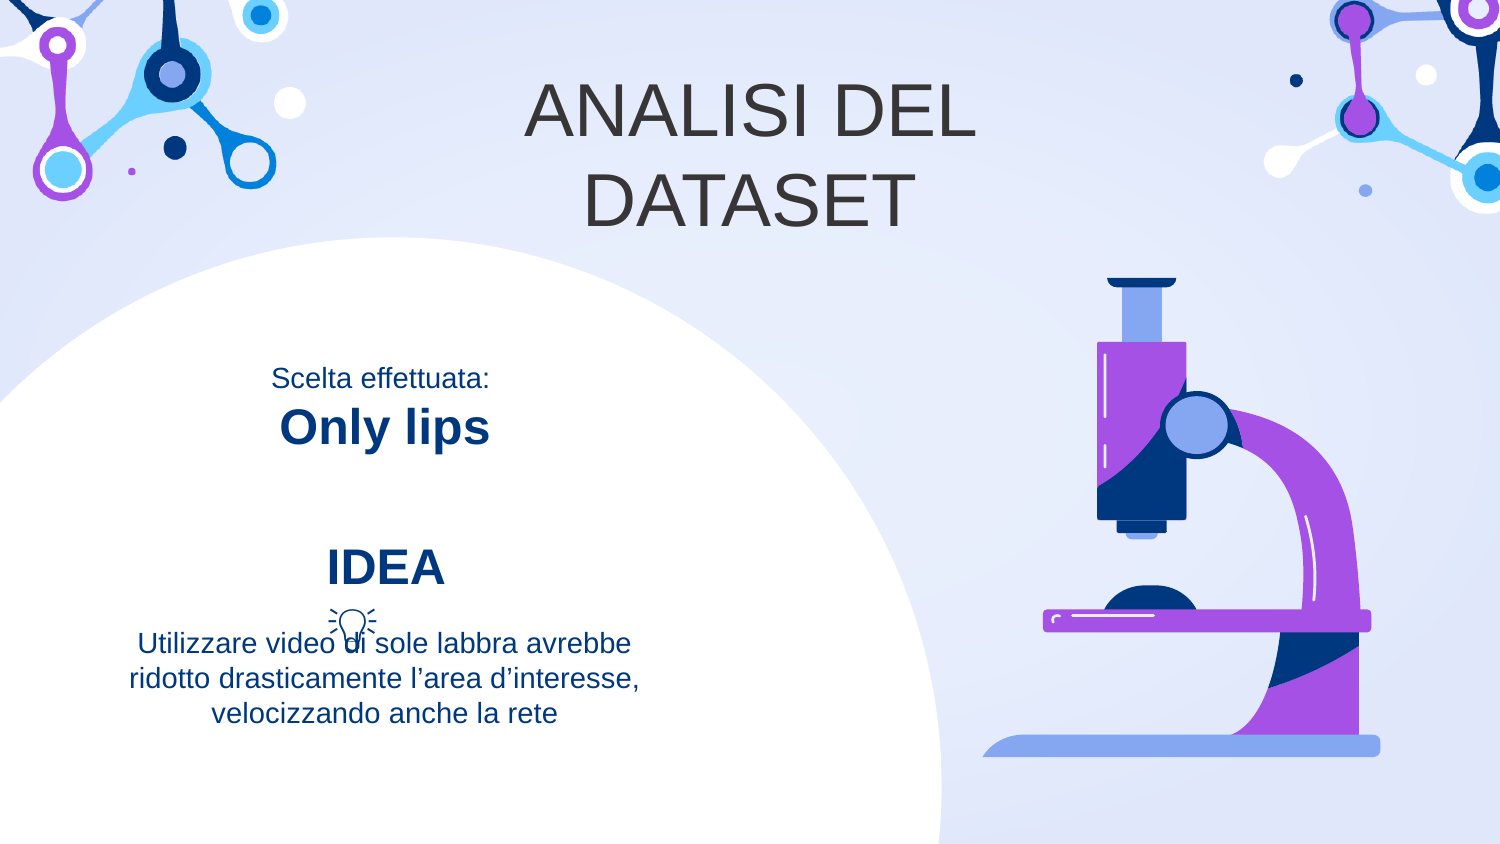

# ANALISI DEL DATASET

Scelta effettuata:
Only lips
IDEA💡
Utilizzare video di sole labbra avrebbe ridotto drasticamente l’area d’interesse, velocizzando anche la rete